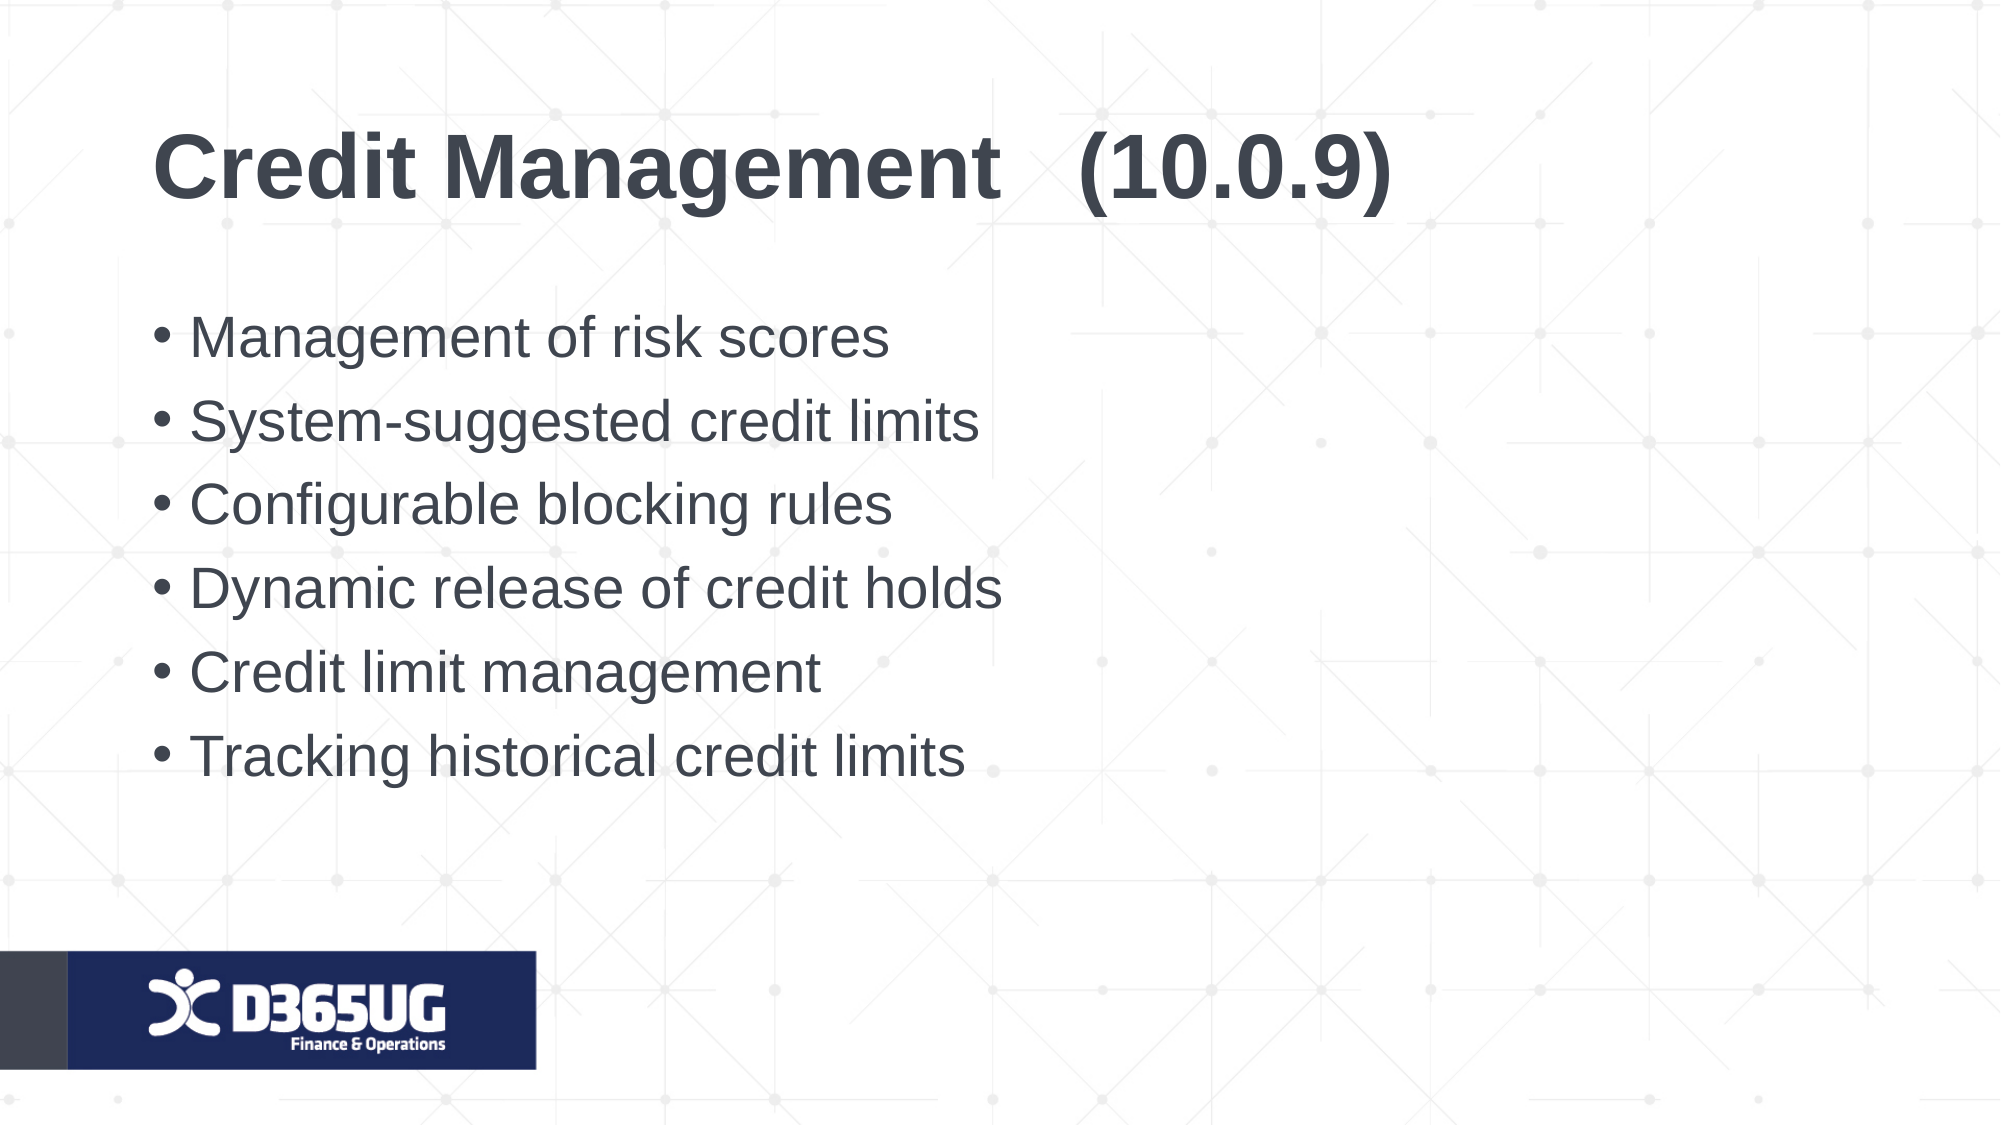

# Credit Management	 (10.0.9)
Management of risk scores
System-suggested credit limits
Configurable blocking rules
Dynamic release of credit holds
Credit limit management
Tracking historical credit limits